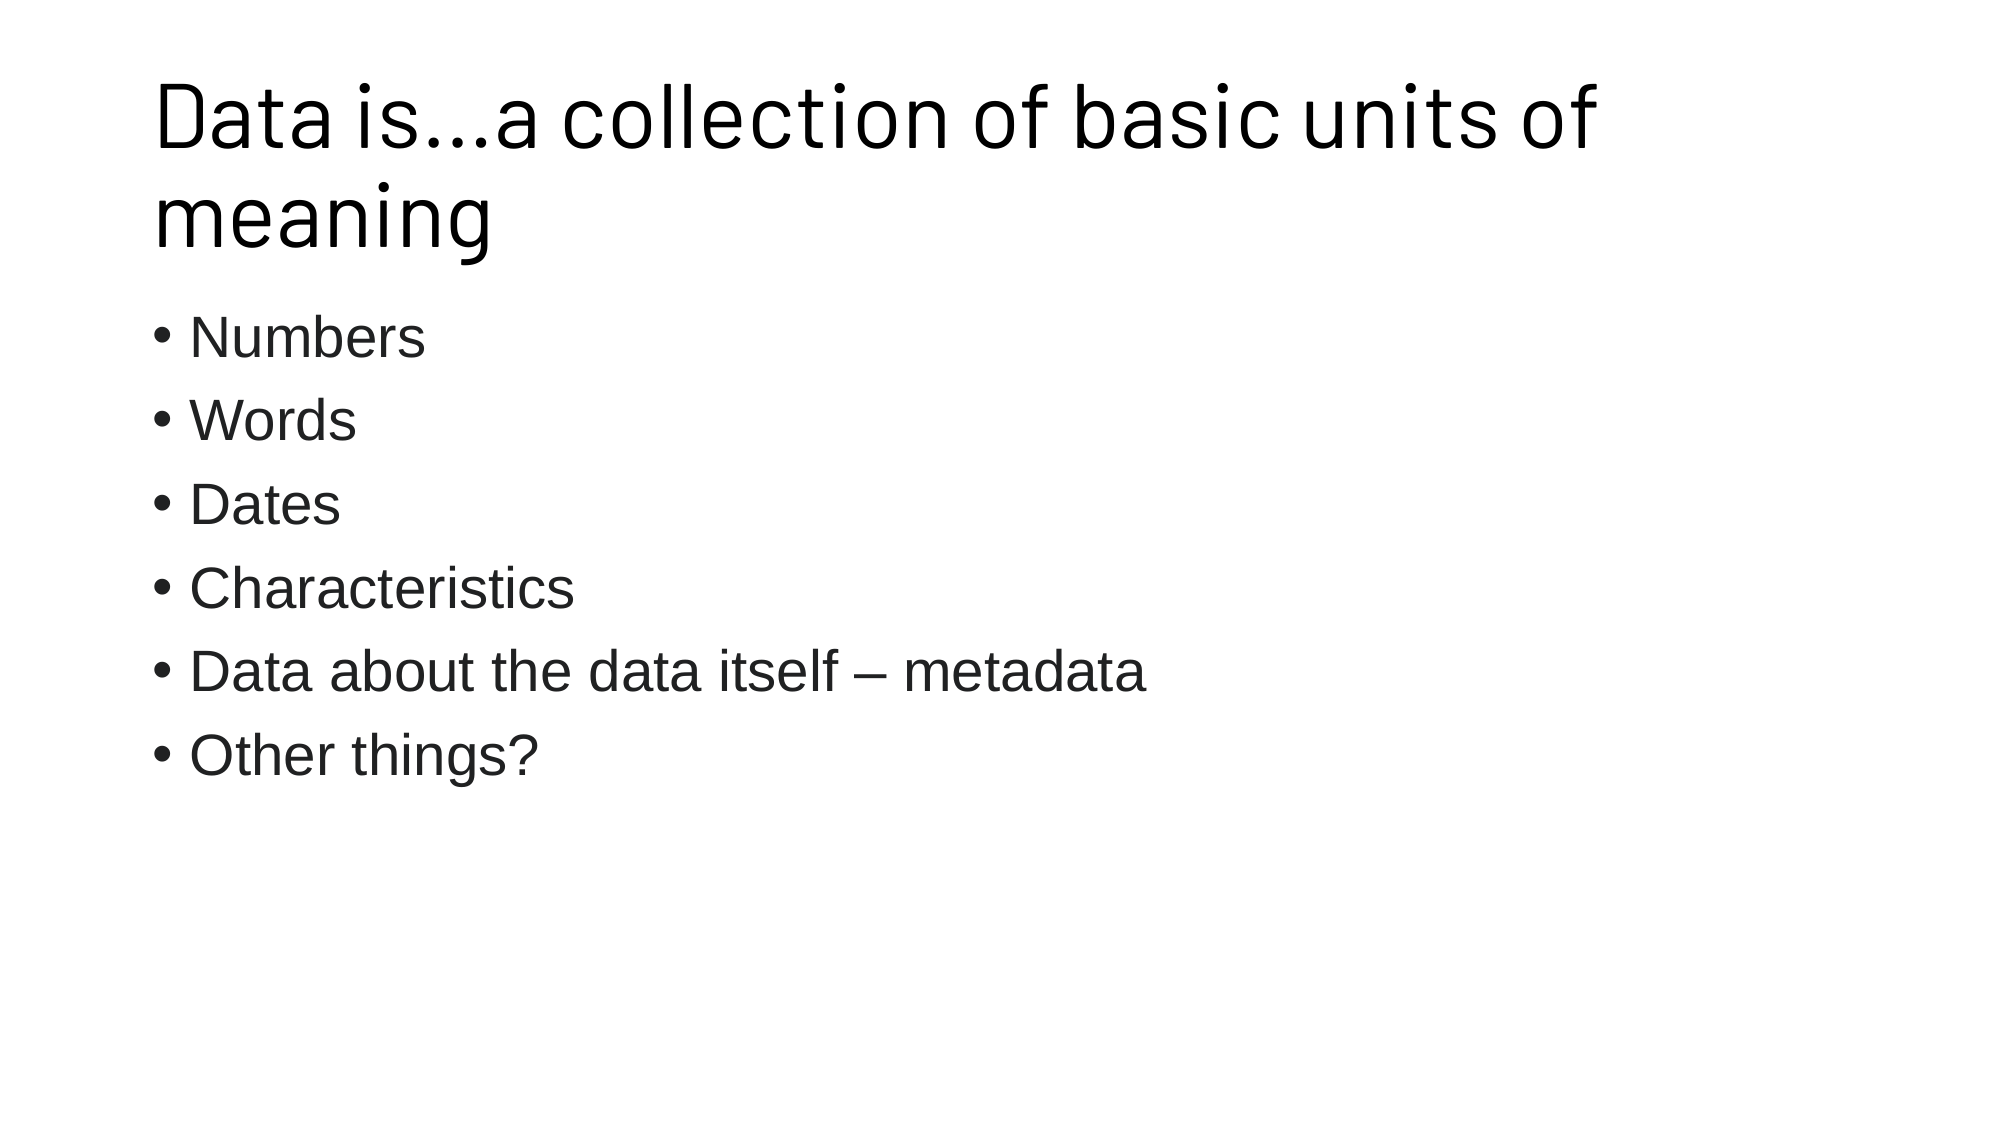

# Data is…a collection of basic units of meaning
Numbers
Words
Dates
Characteristics
Data about the data itself – metadata
Other things?